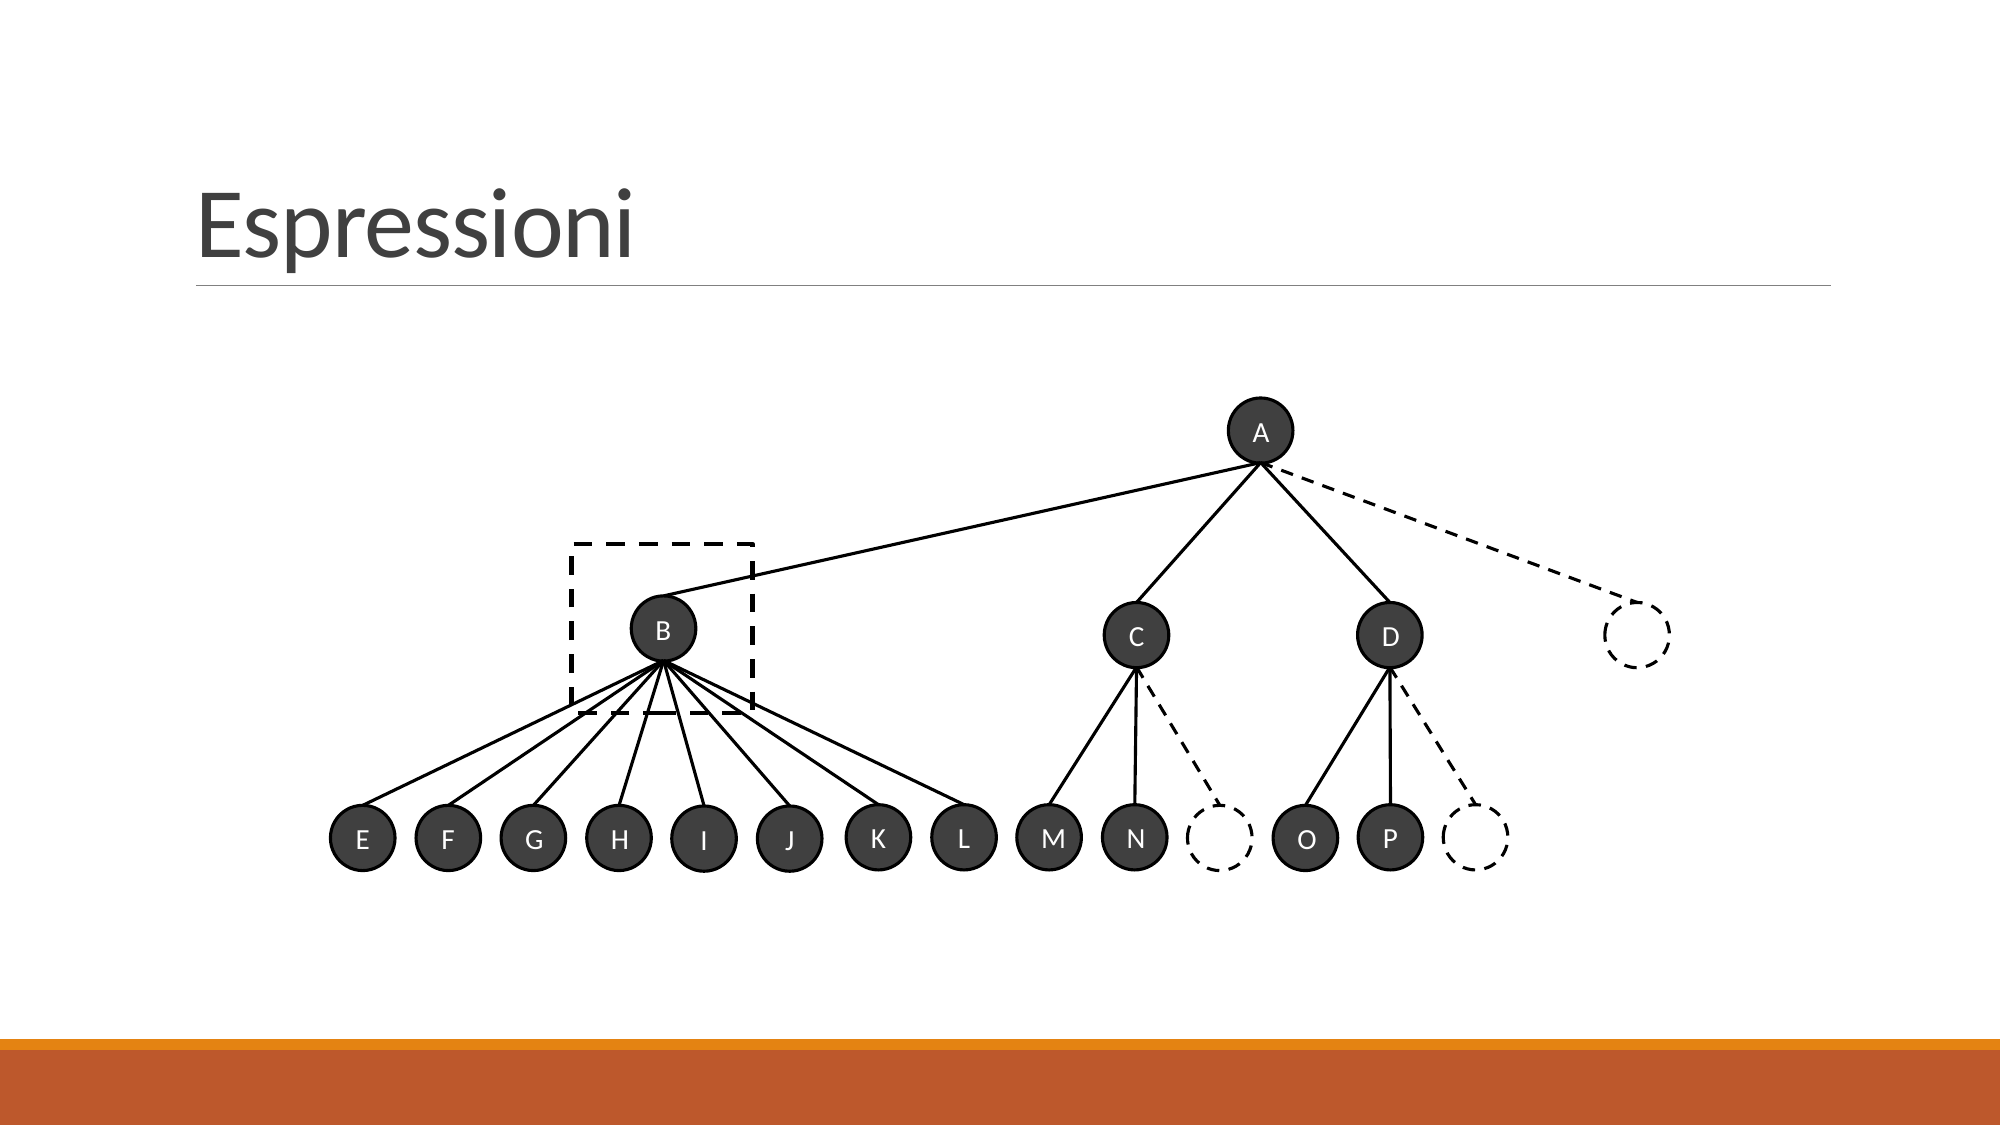

# Espressioni
A

B
C
D
E
K
L
M
N
P
E
E
F
G
H
E
O
I
J